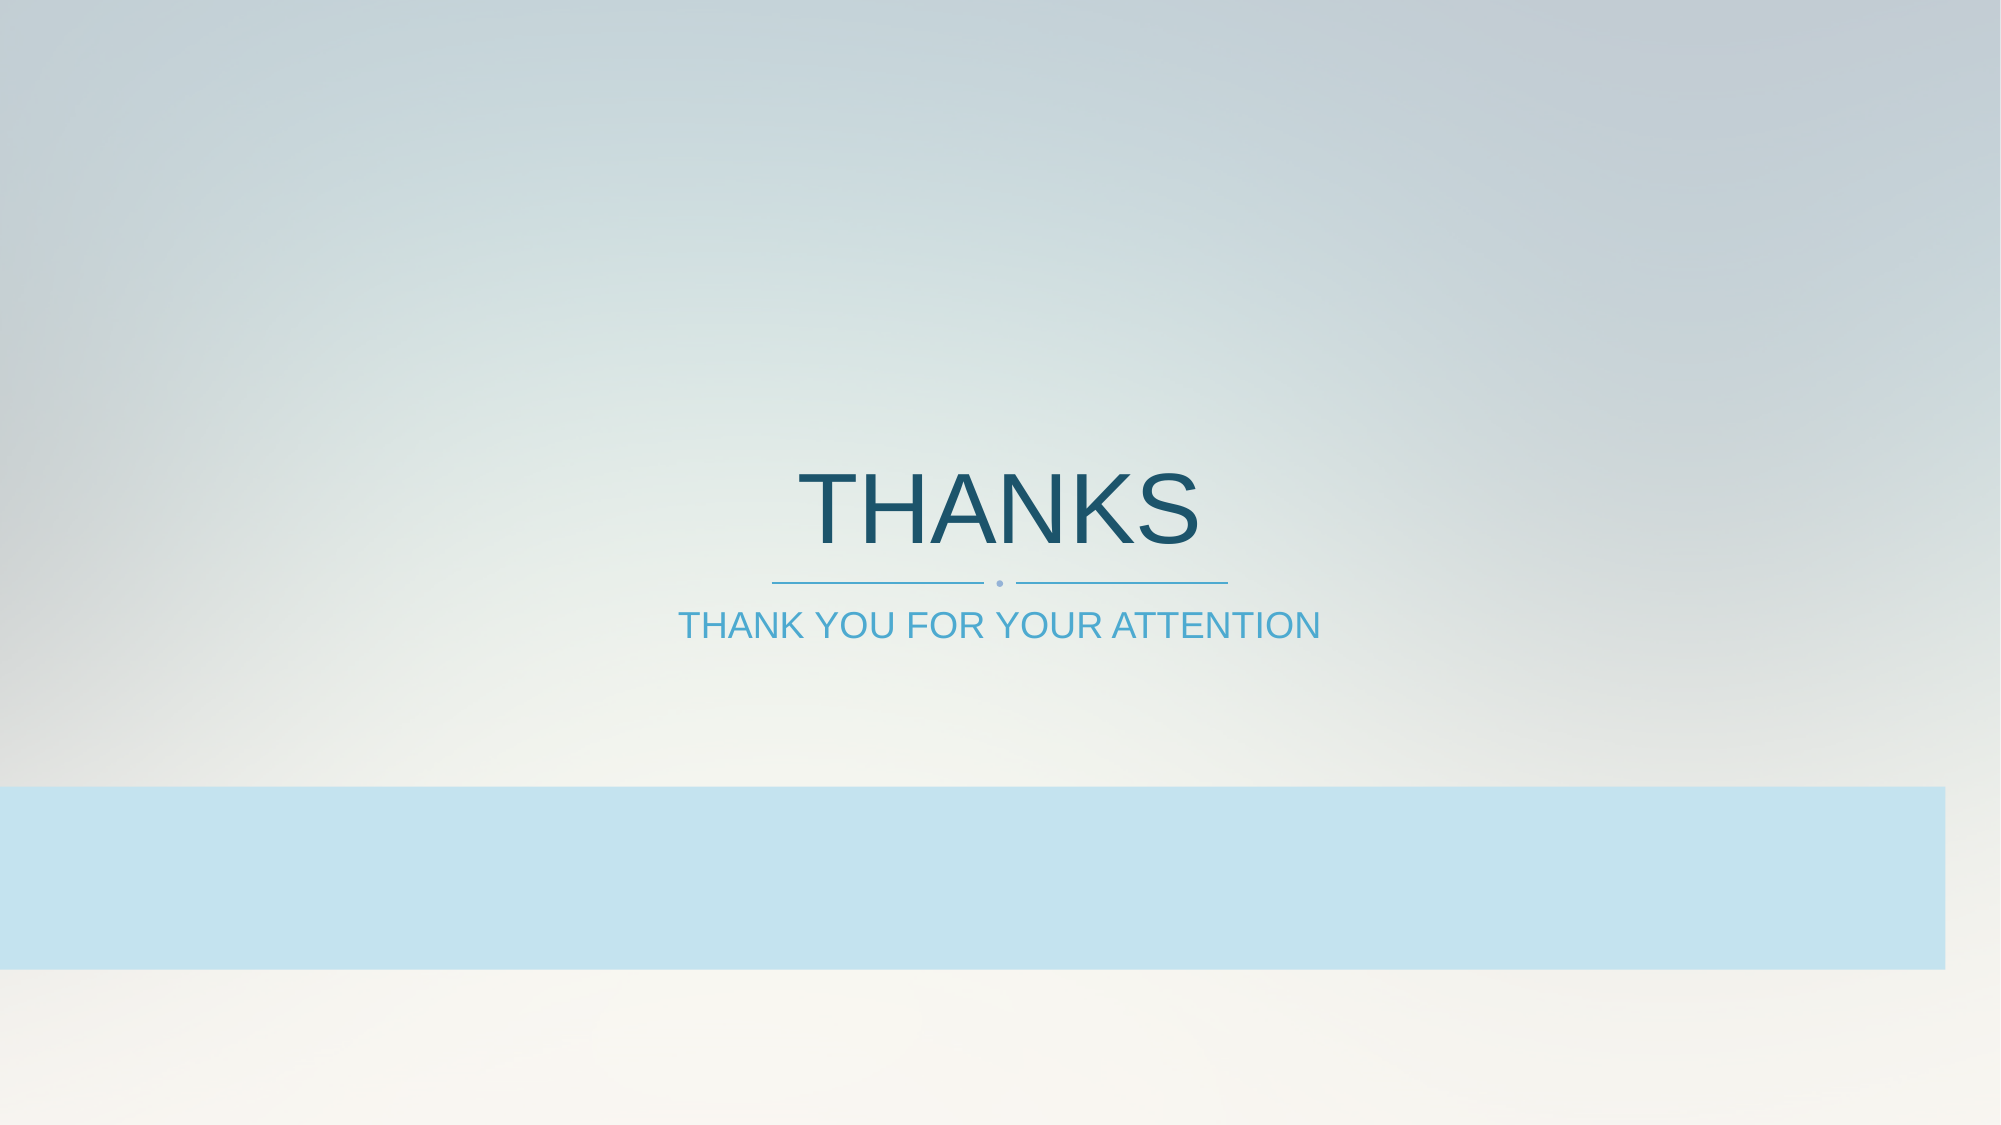

# THANKS
THANK YOU FOR YOUR ATTENTION